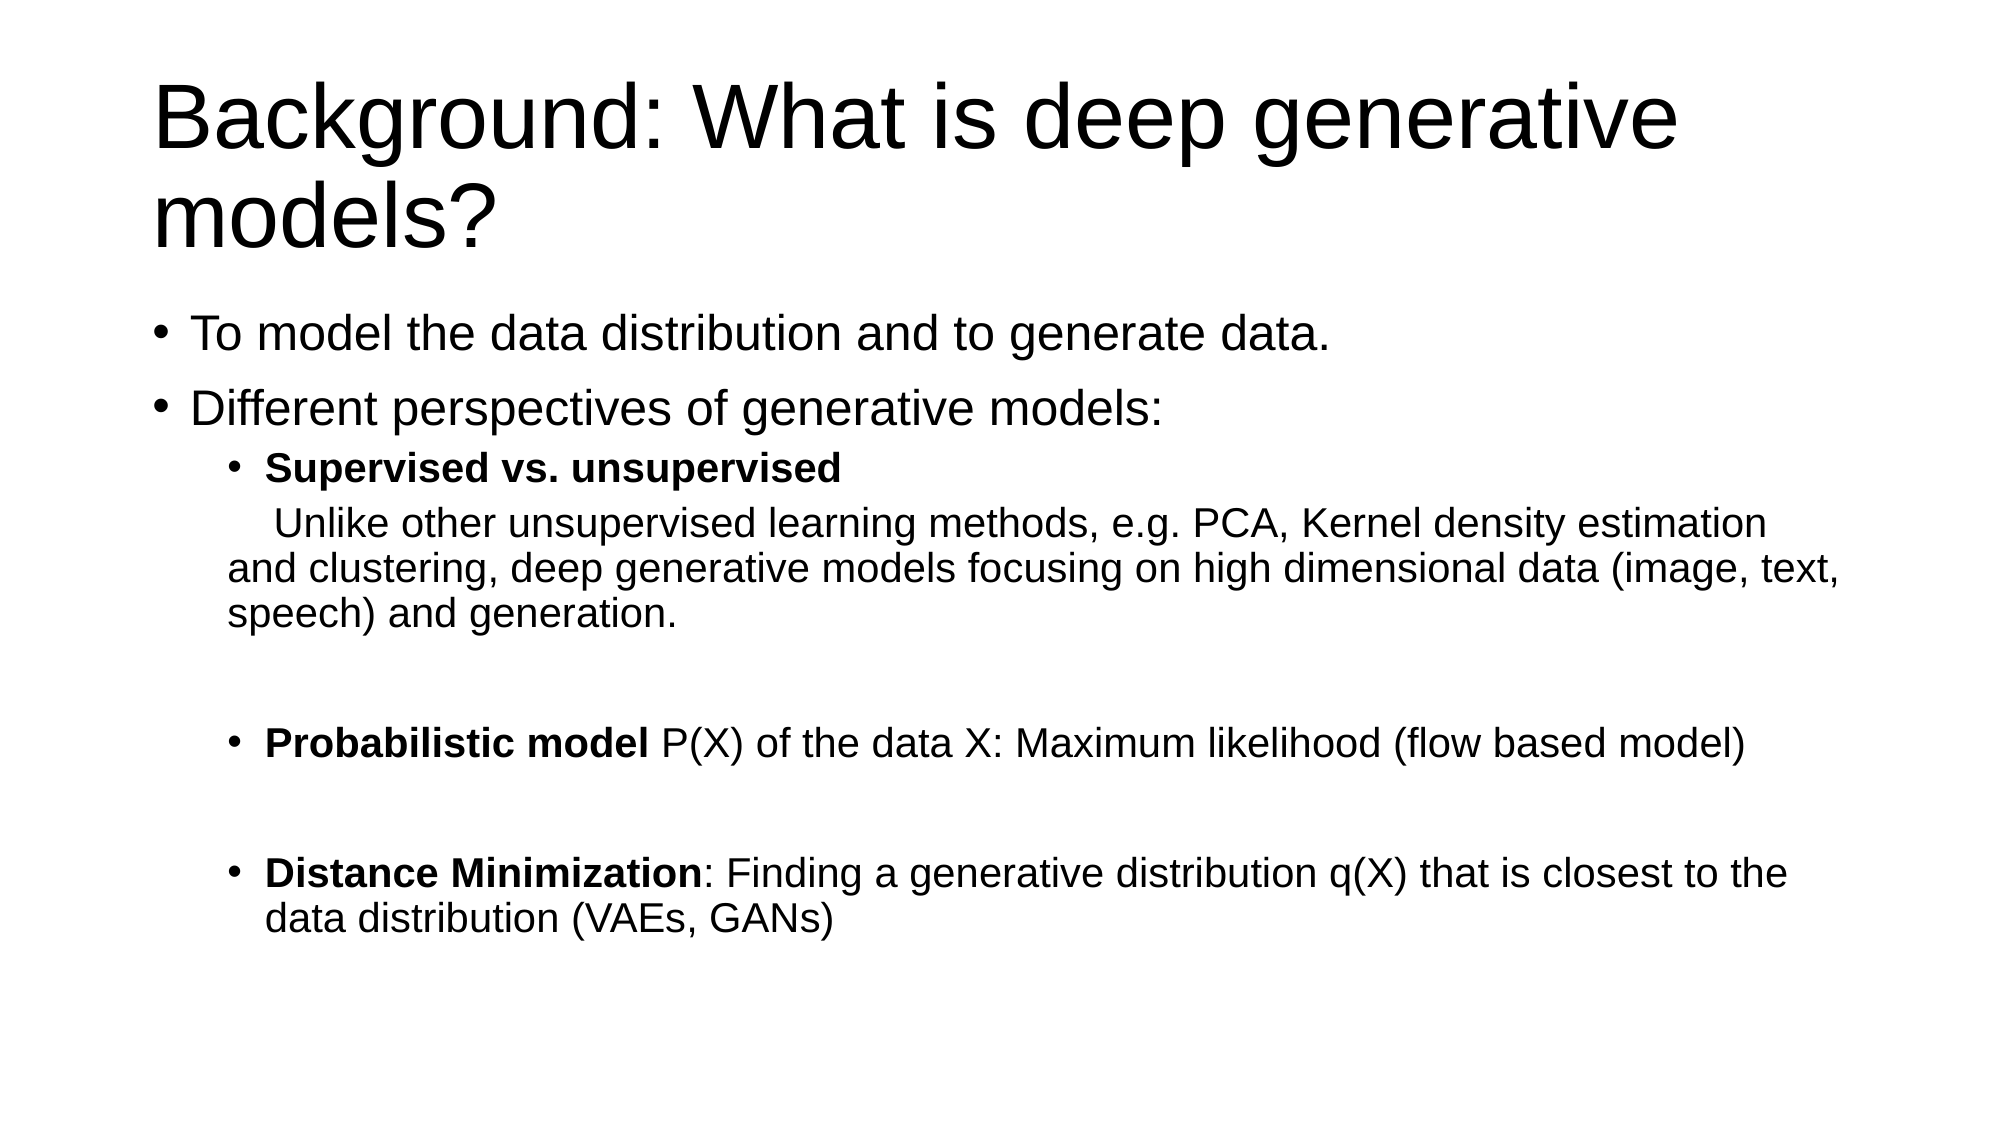

# Background: What is deep generative models?
To model the data distribution and to generate data.
Different perspectives of generative models:
Supervised vs. unsupervised
    Unlike other unsupervised learning methods, e.g. PCA, Kernel density estimation and clustering, deep generative models focusing on high dimensional data (image, text, speech) and generation.

Probabilistic model P(X) of the data X: Maximum likelihood (flow based model)

Distance Minimization: Finding a generative distribution q(X) that is closest to the data distribution (VAEs, GANs)